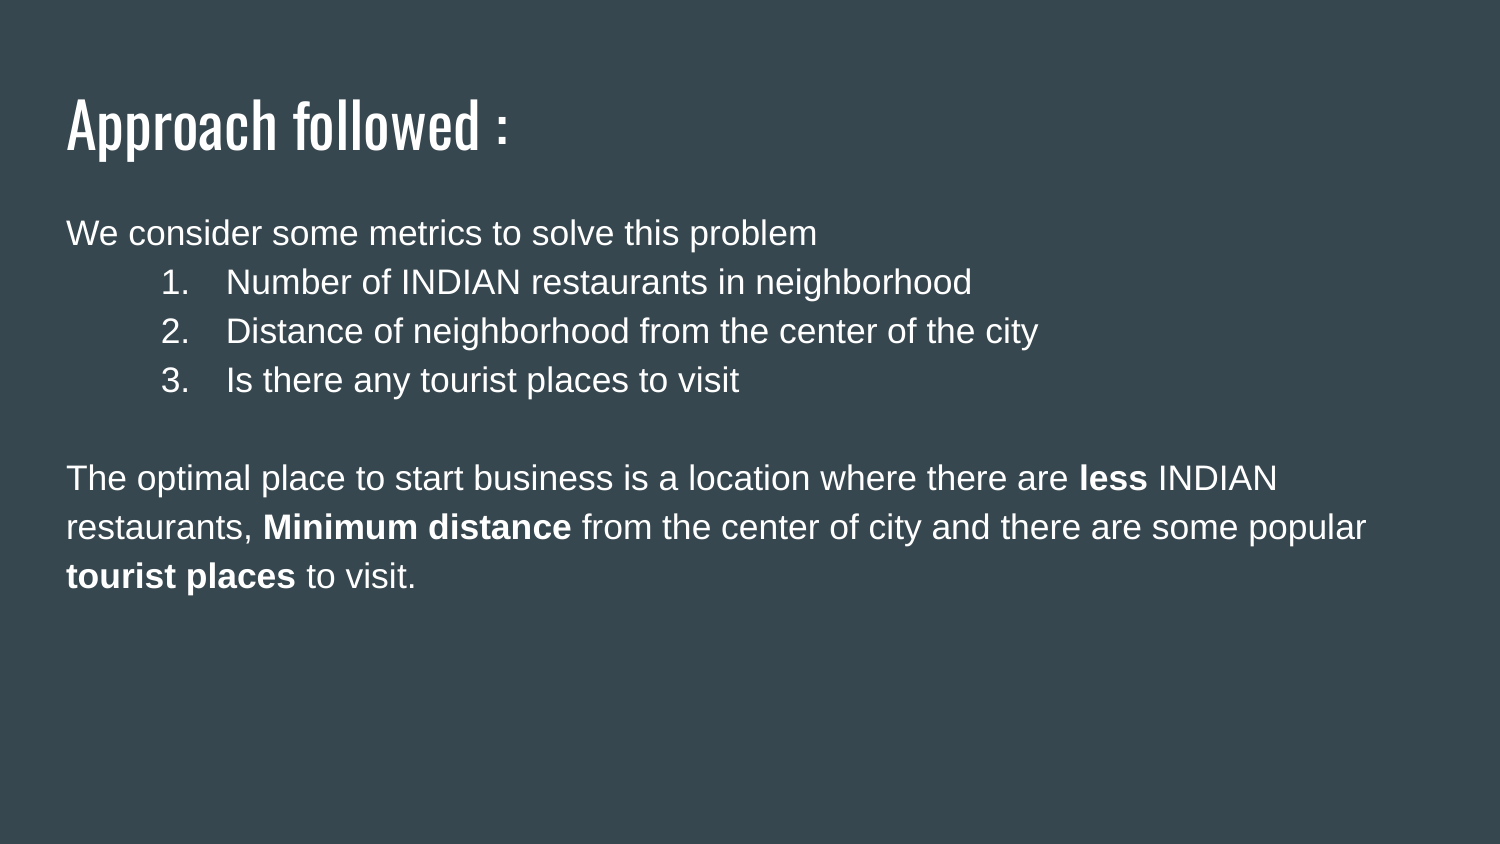

# Approach followed :
We consider some metrics to solve this problem
 Number of INDIAN restaurants in neighborhood
 Distance of neighborhood from the center of the city
 Is there any tourist places to visit

The optimal place to start business is a location where there are less INDIAN restaurants, Minimum distance from the center of city and there are some popular tourist places to visit.